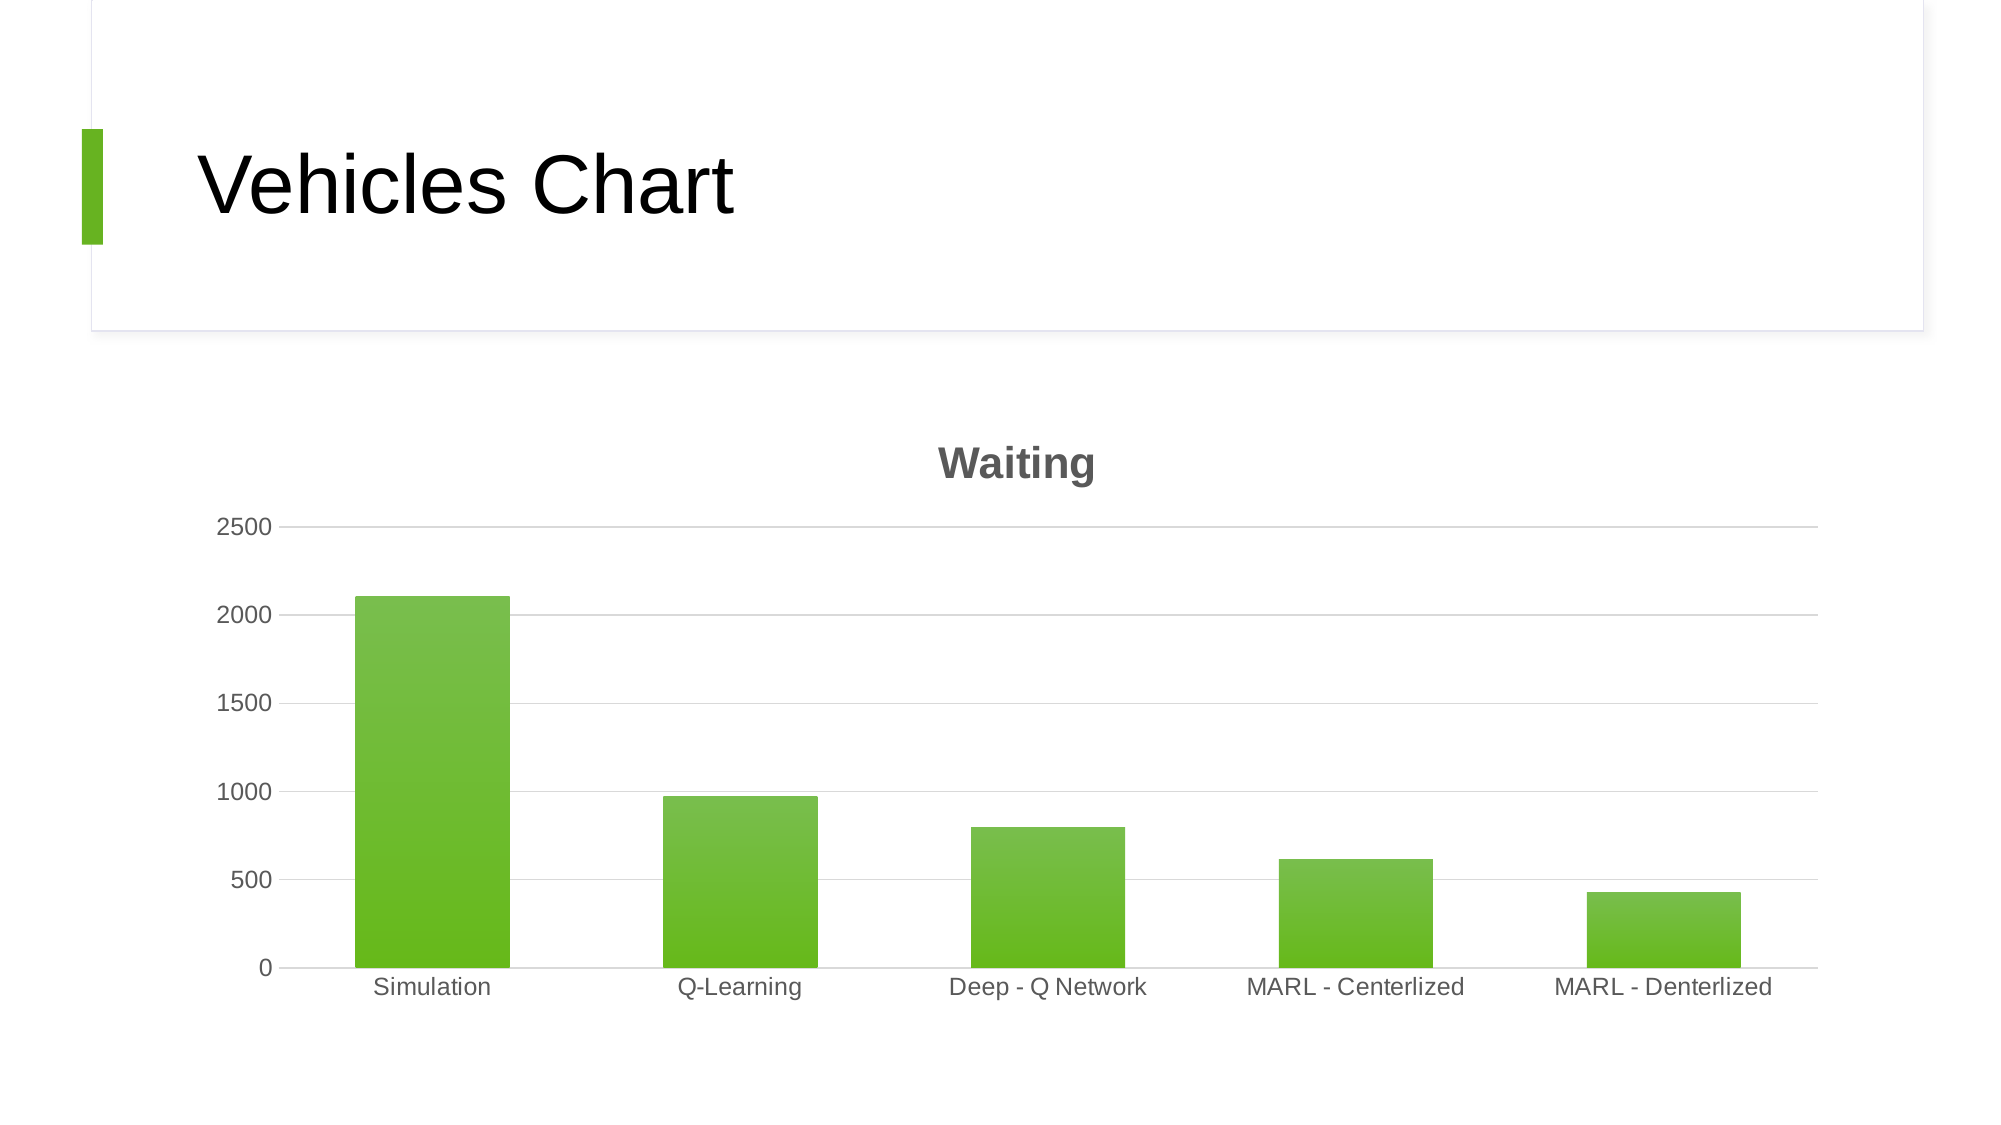

# Vehicles Chart

### Chart:

| Category | Waiting |
|---|---|
| Simulation | 2108.0 |
| Q-Learning | 974.0 |
| Deep - Q Network | 798.0 |
| MARL - Centerlized | 612.0 |
| MARL - Denterlized | 428.0 |